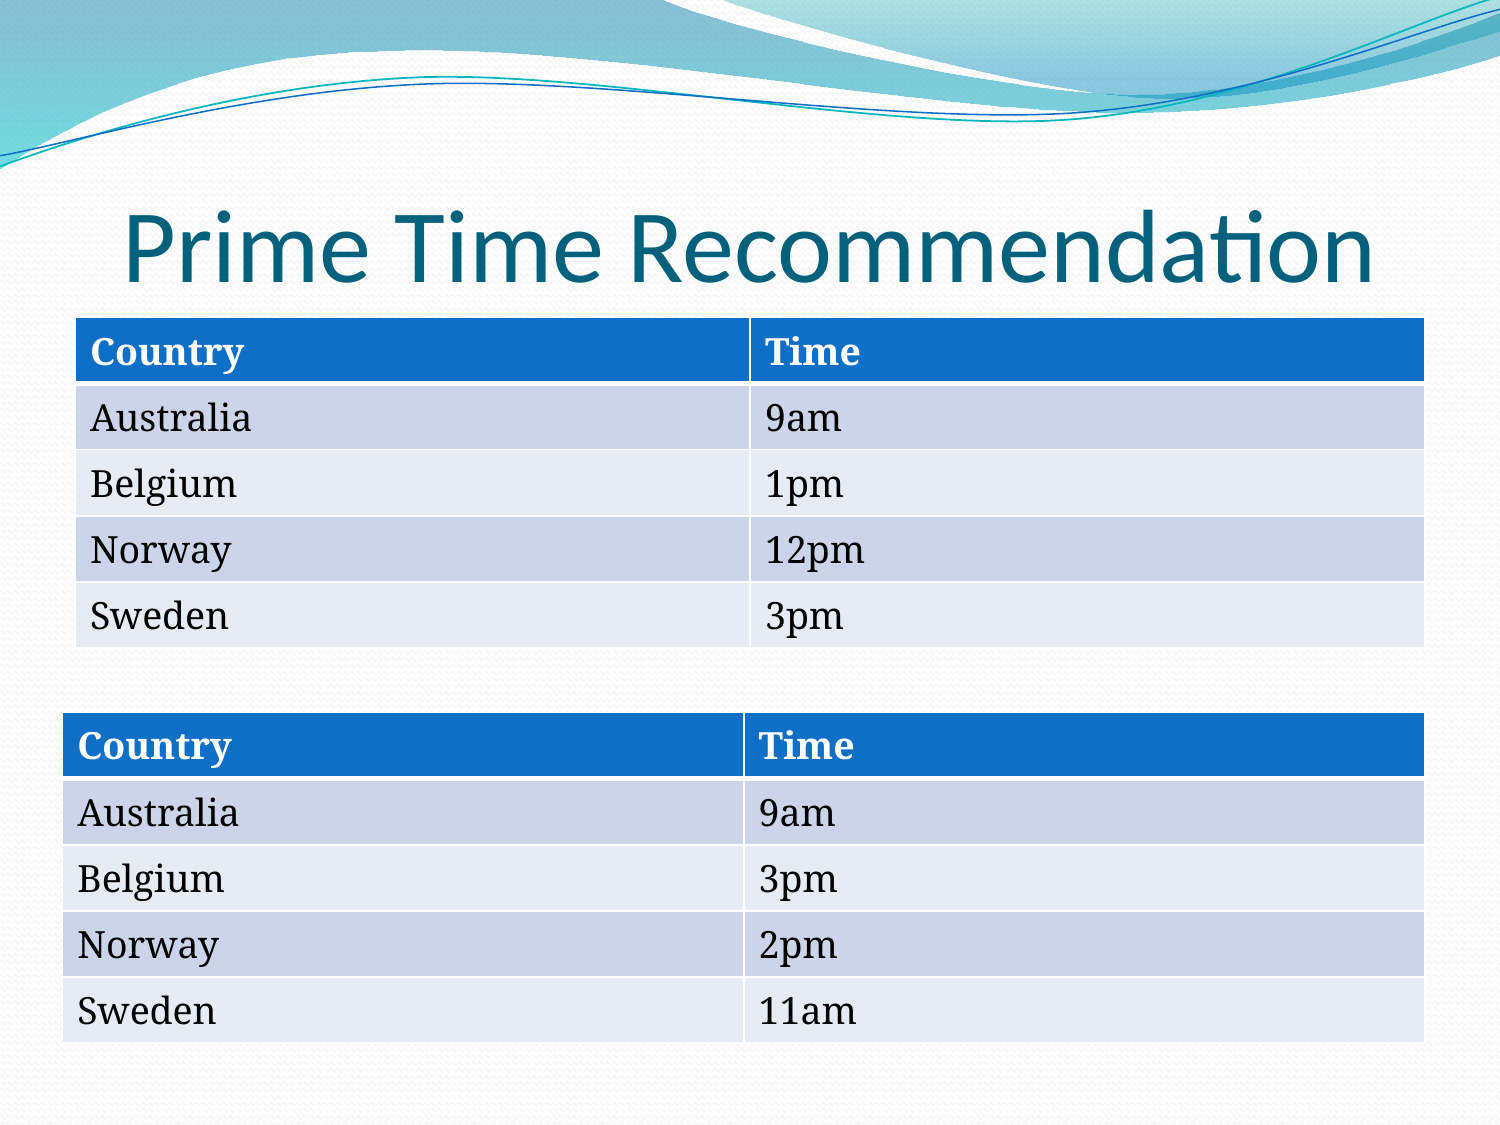

# Prime Time Recommendation
| Country | Time |
| --- | --- |
| Australia | 9am |
| Belgium | 1pm |
| Norway | 12pm |
| Sweden | 3pm |
| Country | Time |
| --- | --- |
| Australia | 9am |
| Belgium | 3pm |
| Norway | 2pm |
| Sweden | 11am |